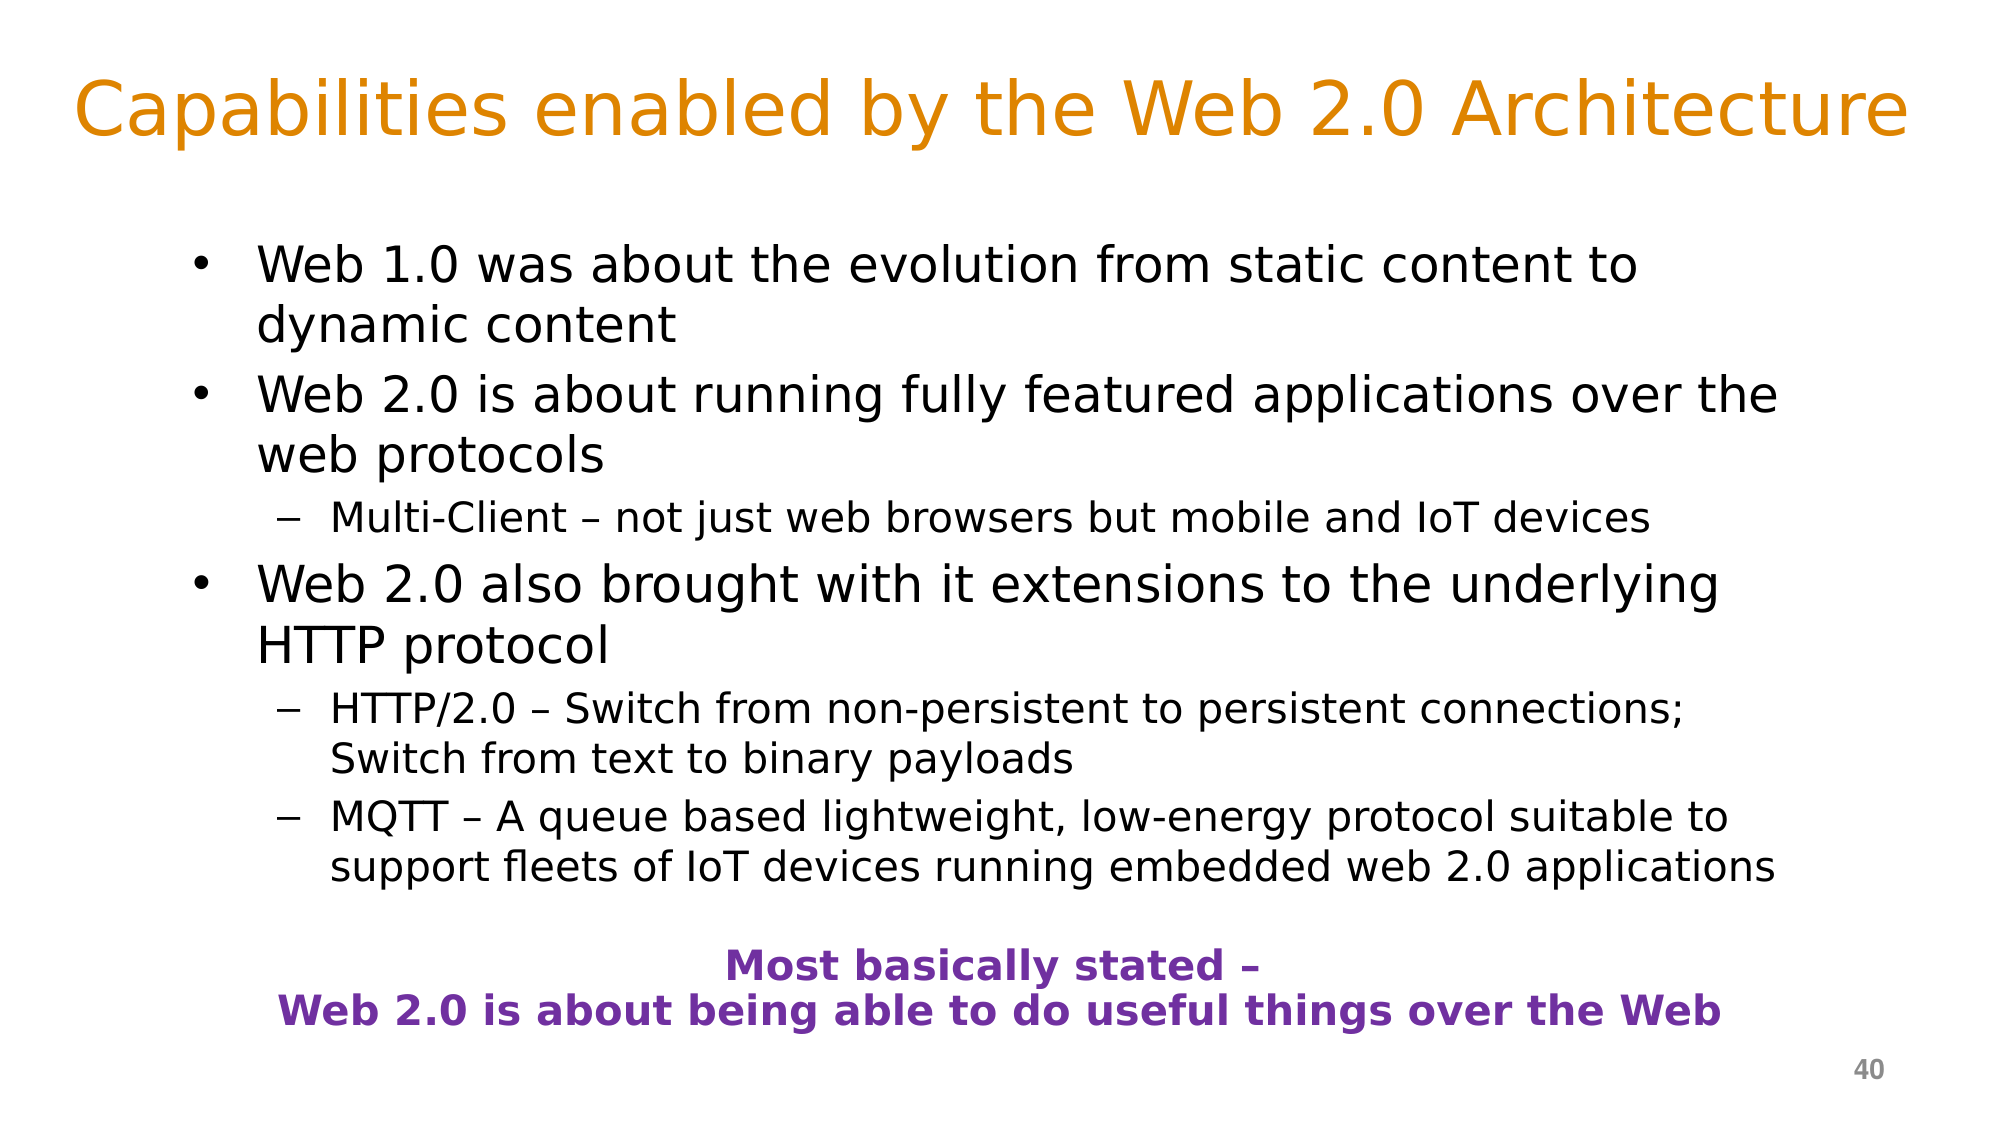

# Capabilities enabled by the Web 2.0 Architecture
Web 1.0 was about the evolution from static content to dynamic content
Web 2.0 is about running fully featured applications over the web protocols
Multi-Client – not just web browsers but mobile and IoT devices
Web 2.0 also brought with it extensions to the underlying HTTP protocol
HTTP/2.0 – Switch from non-persistent to persistent connections; Switch from text to binary payloads
MQTT – A queue based lightweight, low-energy protocol suitable to support fleets of IoT devices running embedded web 2.0 applications

Most basically stated –
Web 2.0 is about being able to do useful things over the Web
40